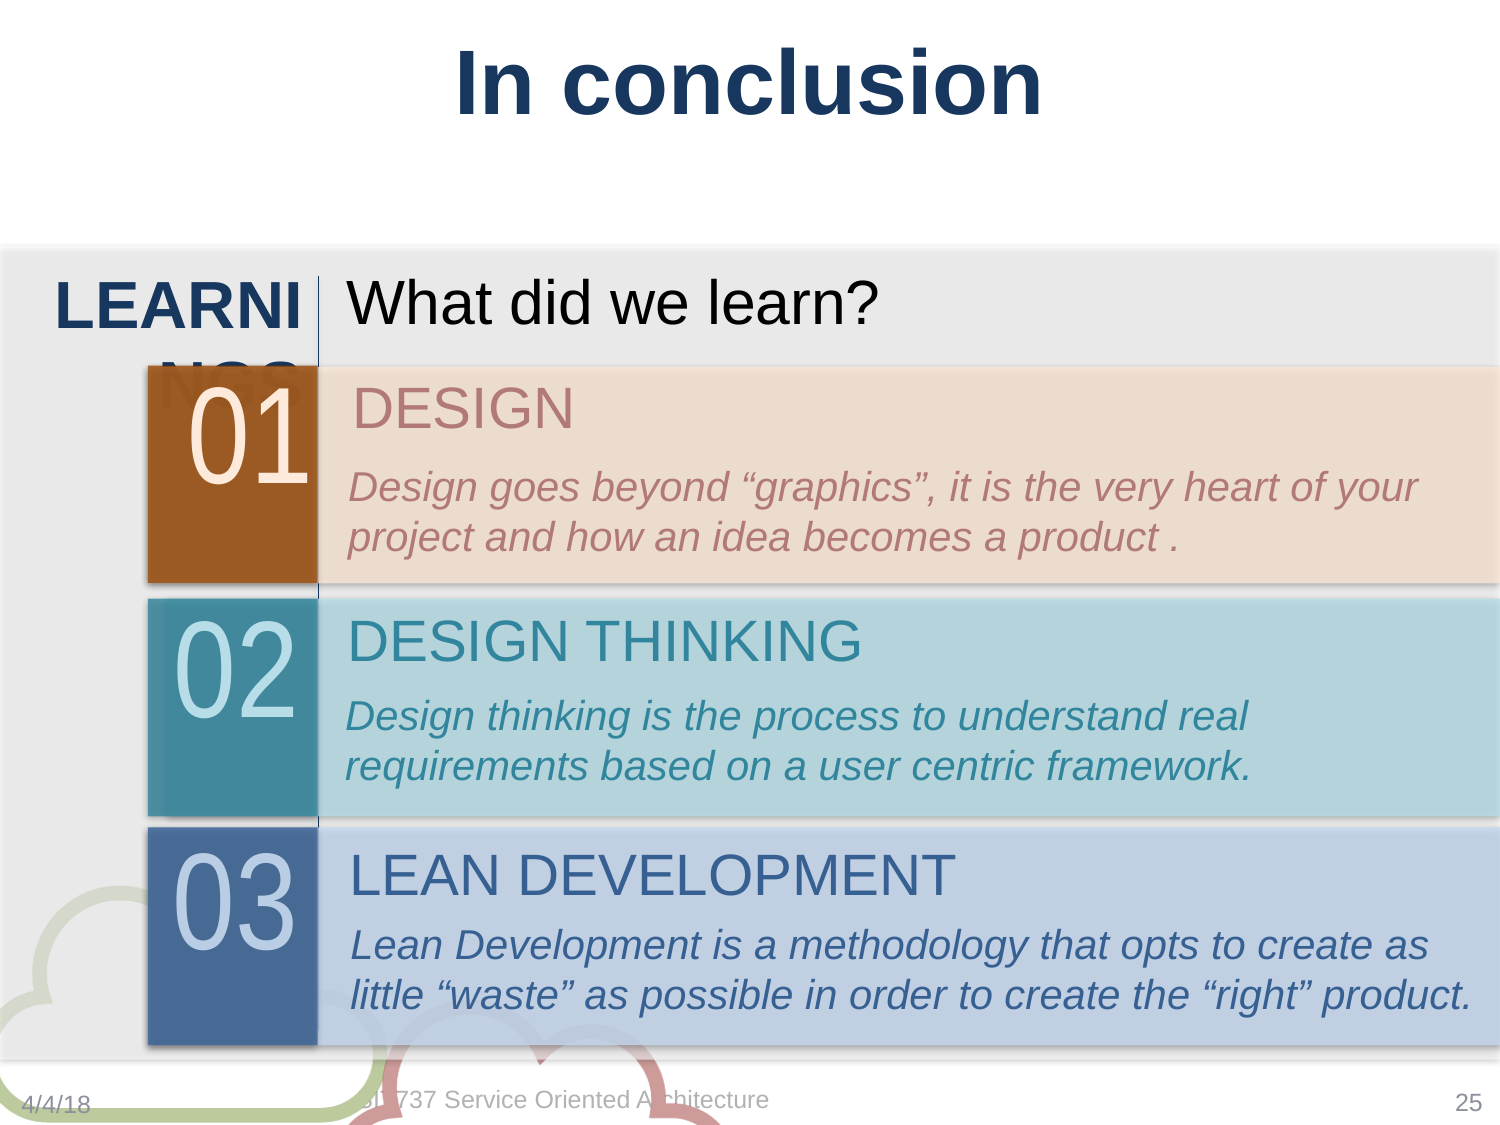

# In conclusion

LEARNINGS
What did we learn?
01

DESIGN
Design goes beyond “graphics”, it is the very heart of your project and how an idea becomes a product .
02

DESIGN THINKING
Design thinking is the process to understand real requirements based on a user centric framework.
03

LEAN DEVELOPMENT
Lean Development is a methodology that opts to create as little “waste” as possible in order to create the “right” product.
25
4/4/18
SIT737 Service Oriented Architecture